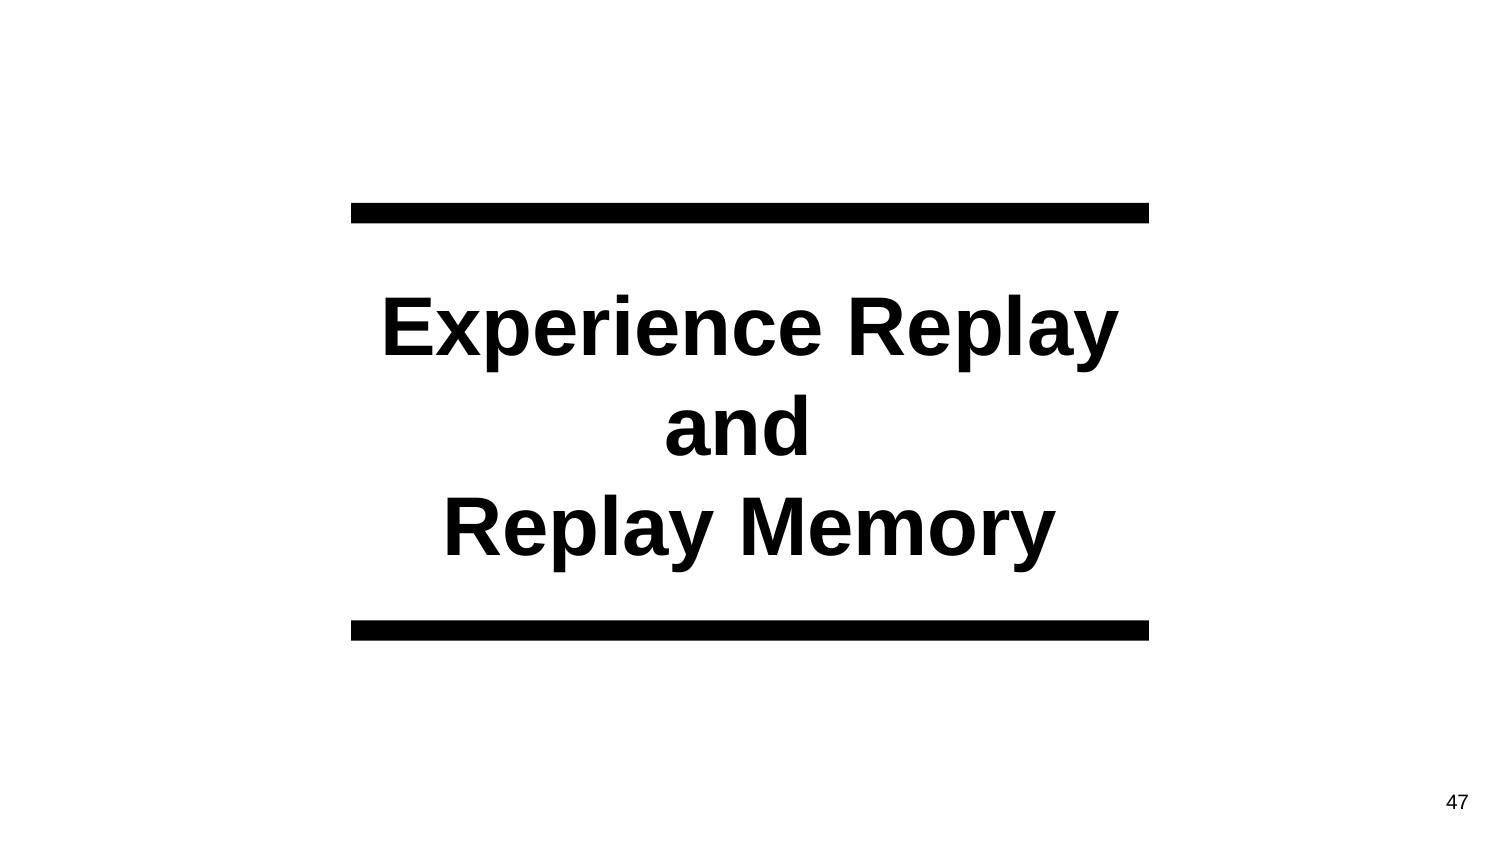

# Experience Replay and
Replay Memory
47